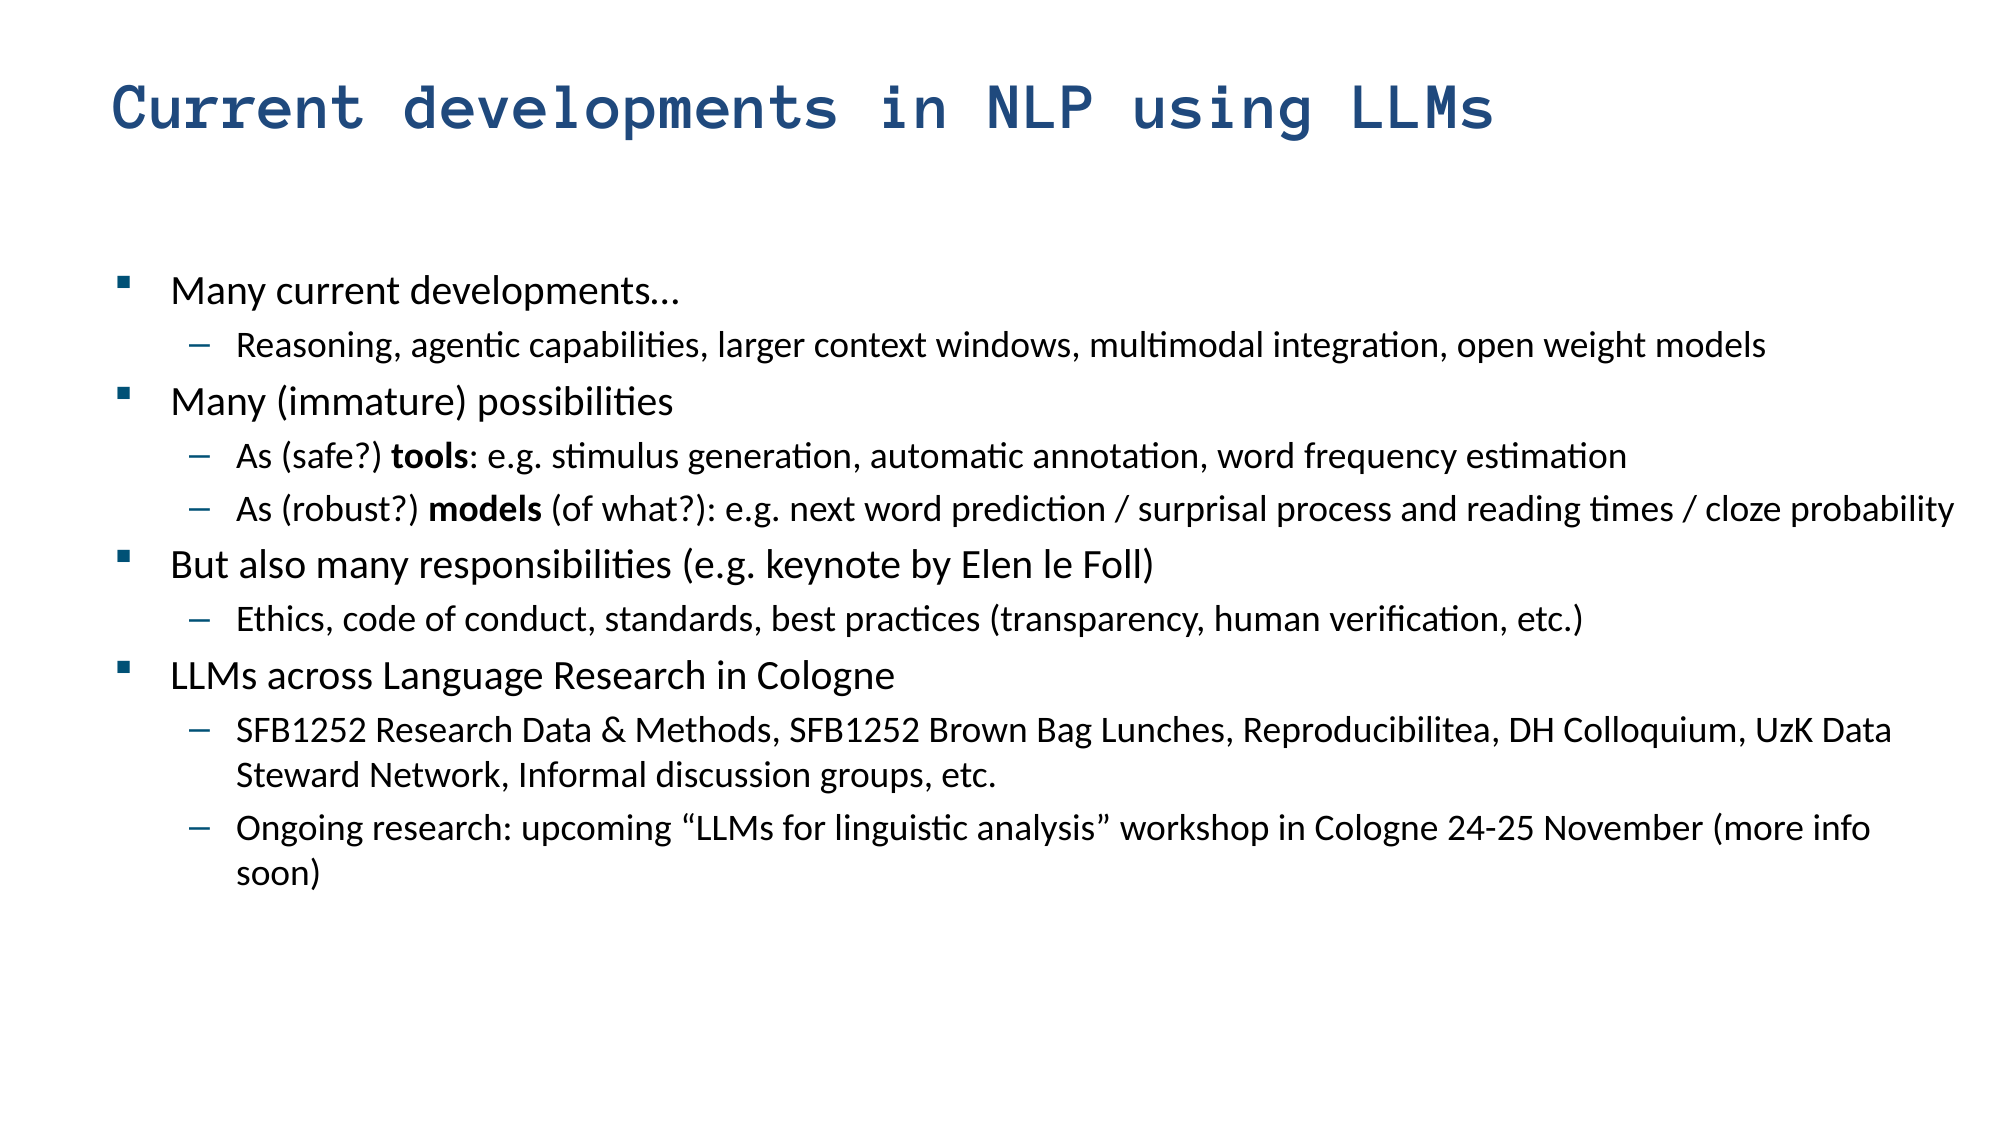

# Current developments in NLP using LLMs
Many current developments…
Reasoning, agentic capabilities, larger context windows, multimodal integration, open weight models
Many (immature) possibilities
As (safe?) tools: e.g. stimulus generation, automatic annotation, word frequency estimation
As (robust?) models (of what?): e.g. next word prediction / surprisal process and reading times / cloze probability
But also many responsibilities (e.g. keynote by Elen le Foll)
Ethics, code of conduct, standards, best practices (transparency, human verification, etc.)
LLMs across Language Research in Cologne
SFB1252 Research Data & Methods, SFB1252 Brown Bag Lunches, Reproducibilitea, DH Colloquium, UzK Data Steward Network, Informal discussion groups, etc.
Ongoing research: upcoming “LLMs for linguistic analysis” workshop in Cologne 24-25 November (more info soon)